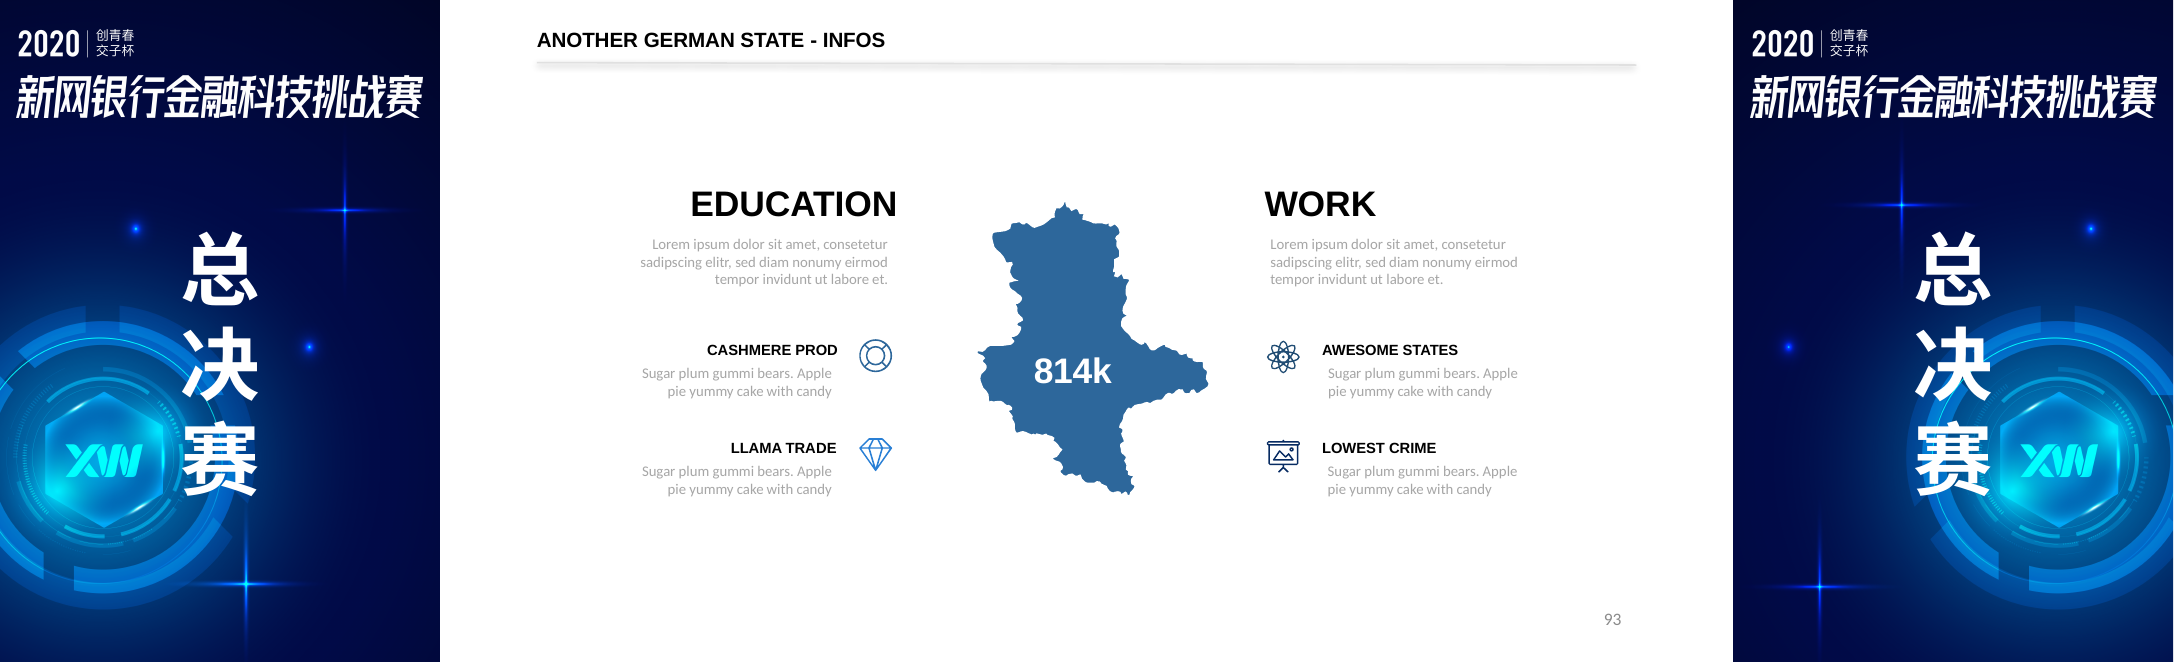

# ANOTHER GERMAN STATE - INFOS
EDUCATION
WORK

Lorem ipsum dolor sit amet, consetetur sadipscing elitr, sed diam nonumy eirmod tempor invidunt ut labore et.
Lorem ipsum dolor sit amet, consetetur sadipscing elitr, sed diam nonumy eirmod tempor invidunt ut labore et.
AWESOME STATES

Sugar plum gummi bears. Apple pie yummy cake with candy
CASHMERE PROD

814k
Sugar plum gummi bears. Apple pie yummy cake with candy
LOWEST CRIME

Sugar plum gummi bears. Apple pie yummy cake with candy
LLAMA TRADE

Sugar plum gummi bears. Apple pie yummy cake with candy
93